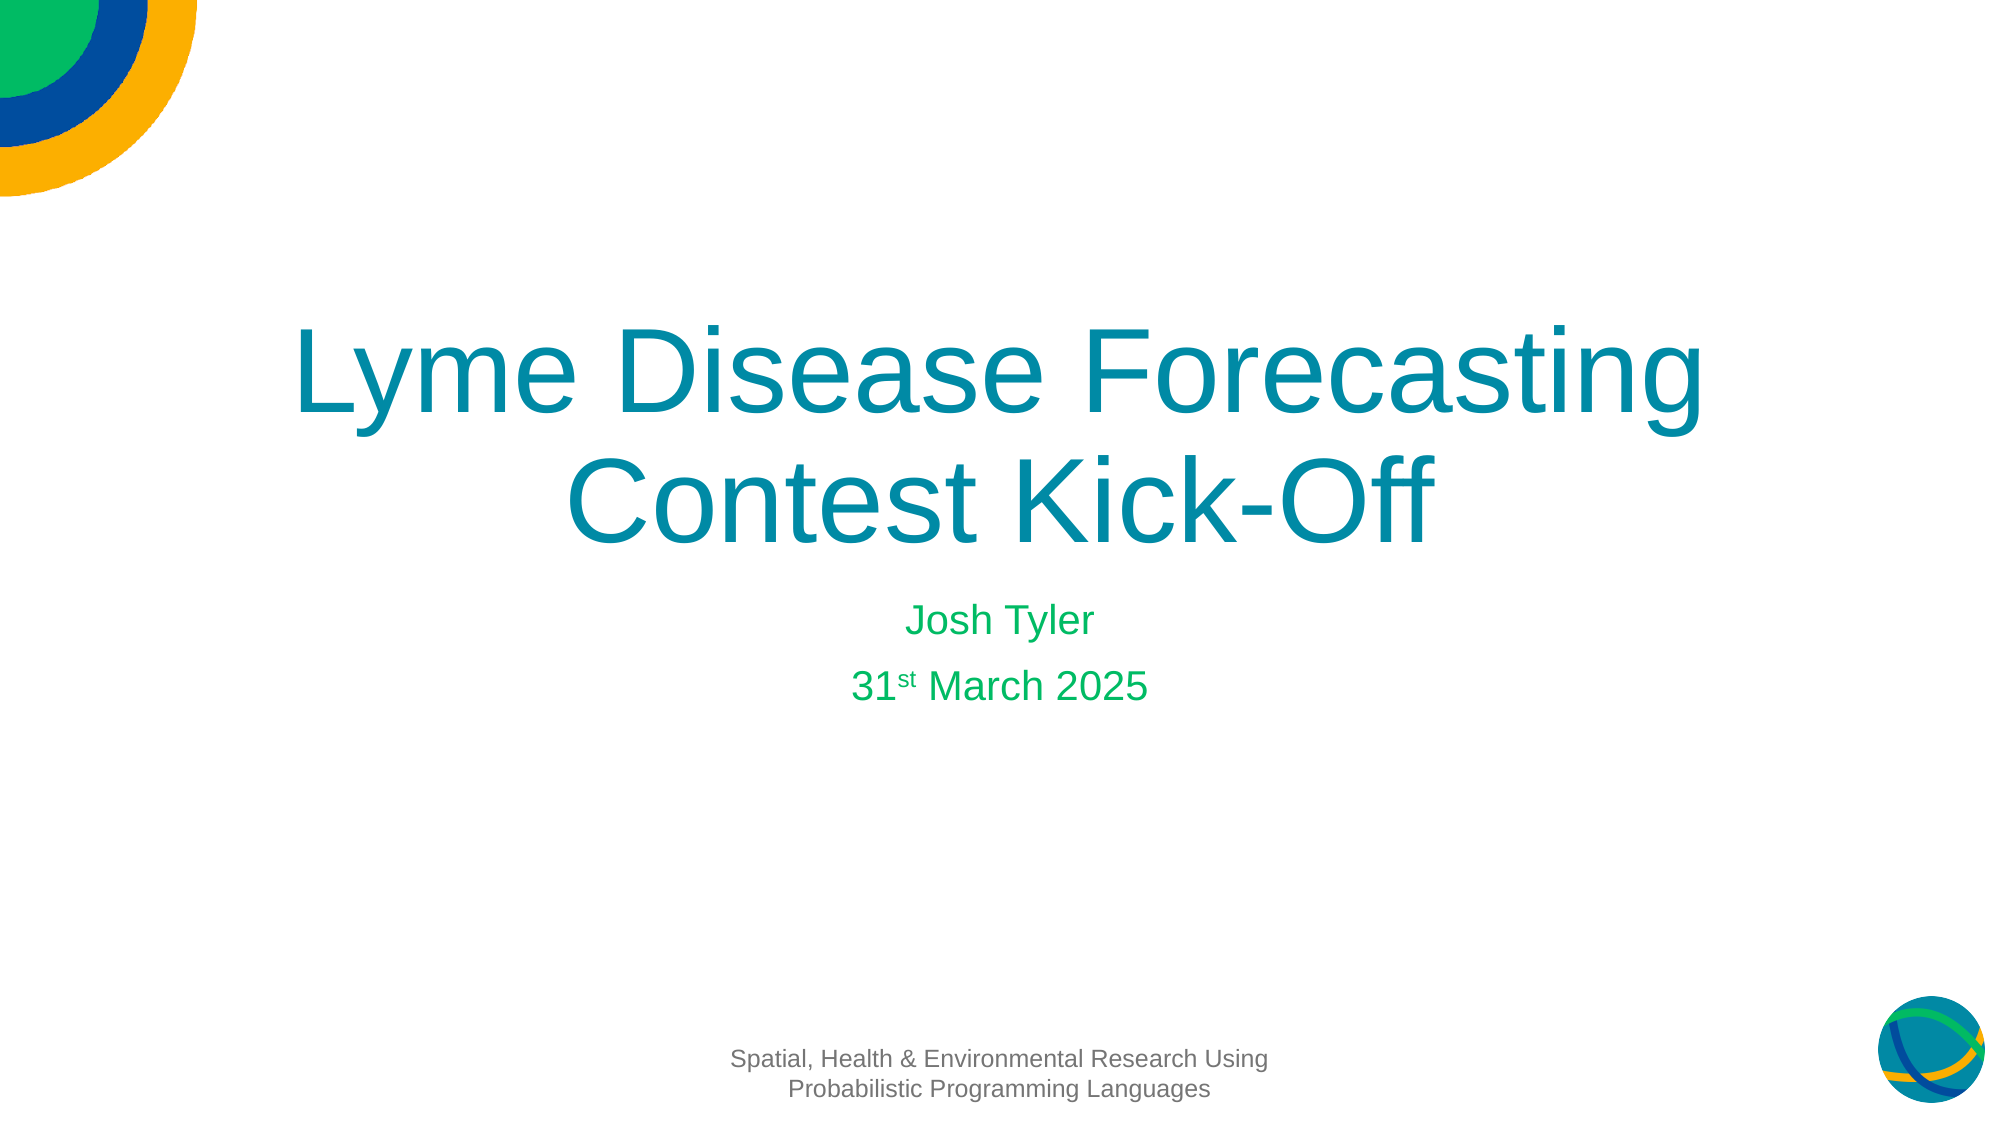

# Lyme Disease Forecasting Contest Kick-Off
Josh Tyler
31st March 2025
Spatial, Health & Environmental Research Using Probabilistic Programming Languages